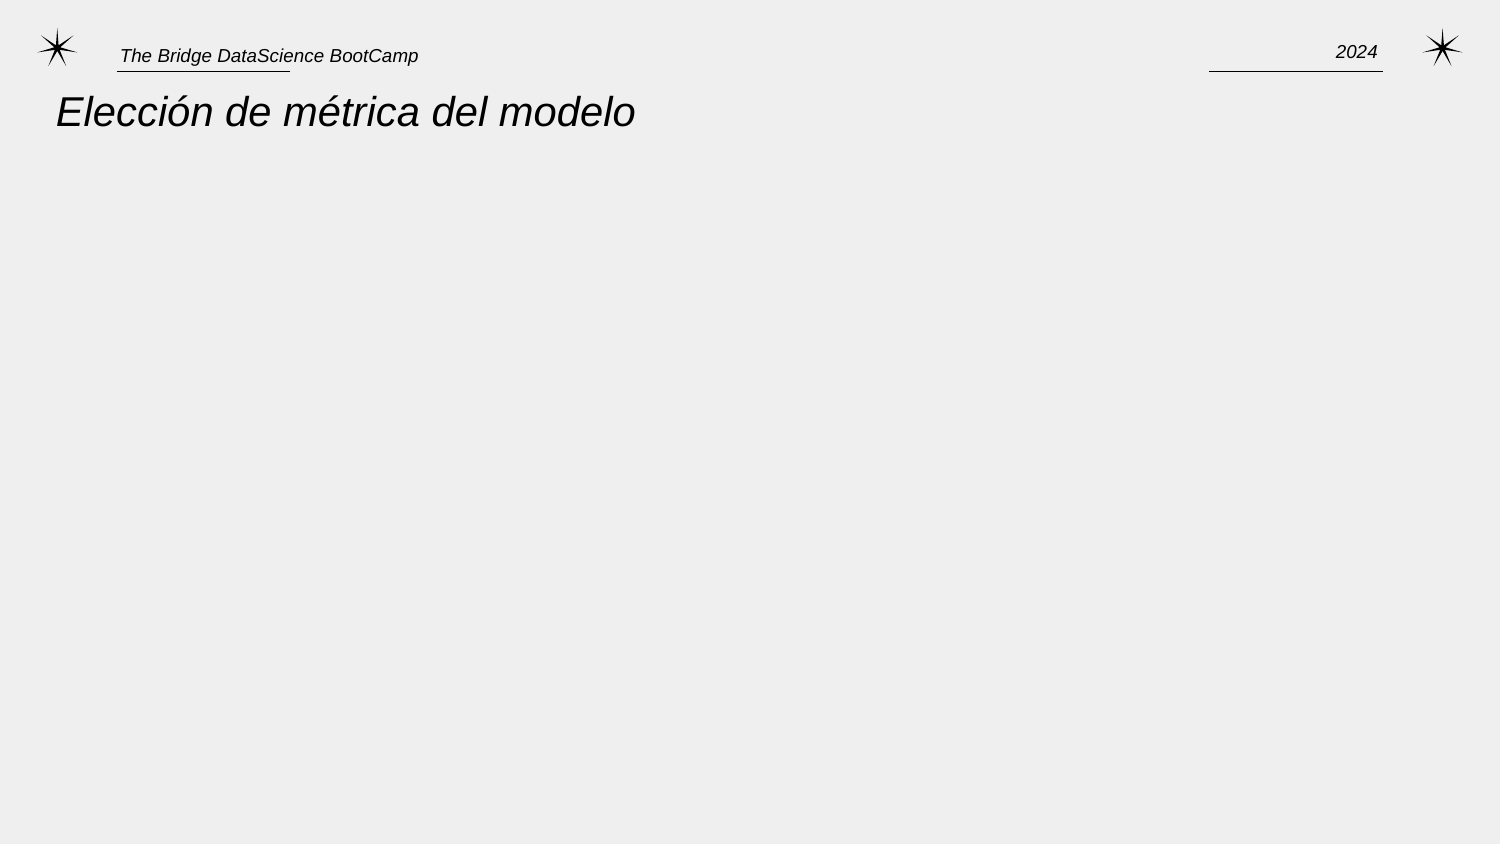

2024
The Bridge DataScience BootCamp
Elección de métrica del modelo